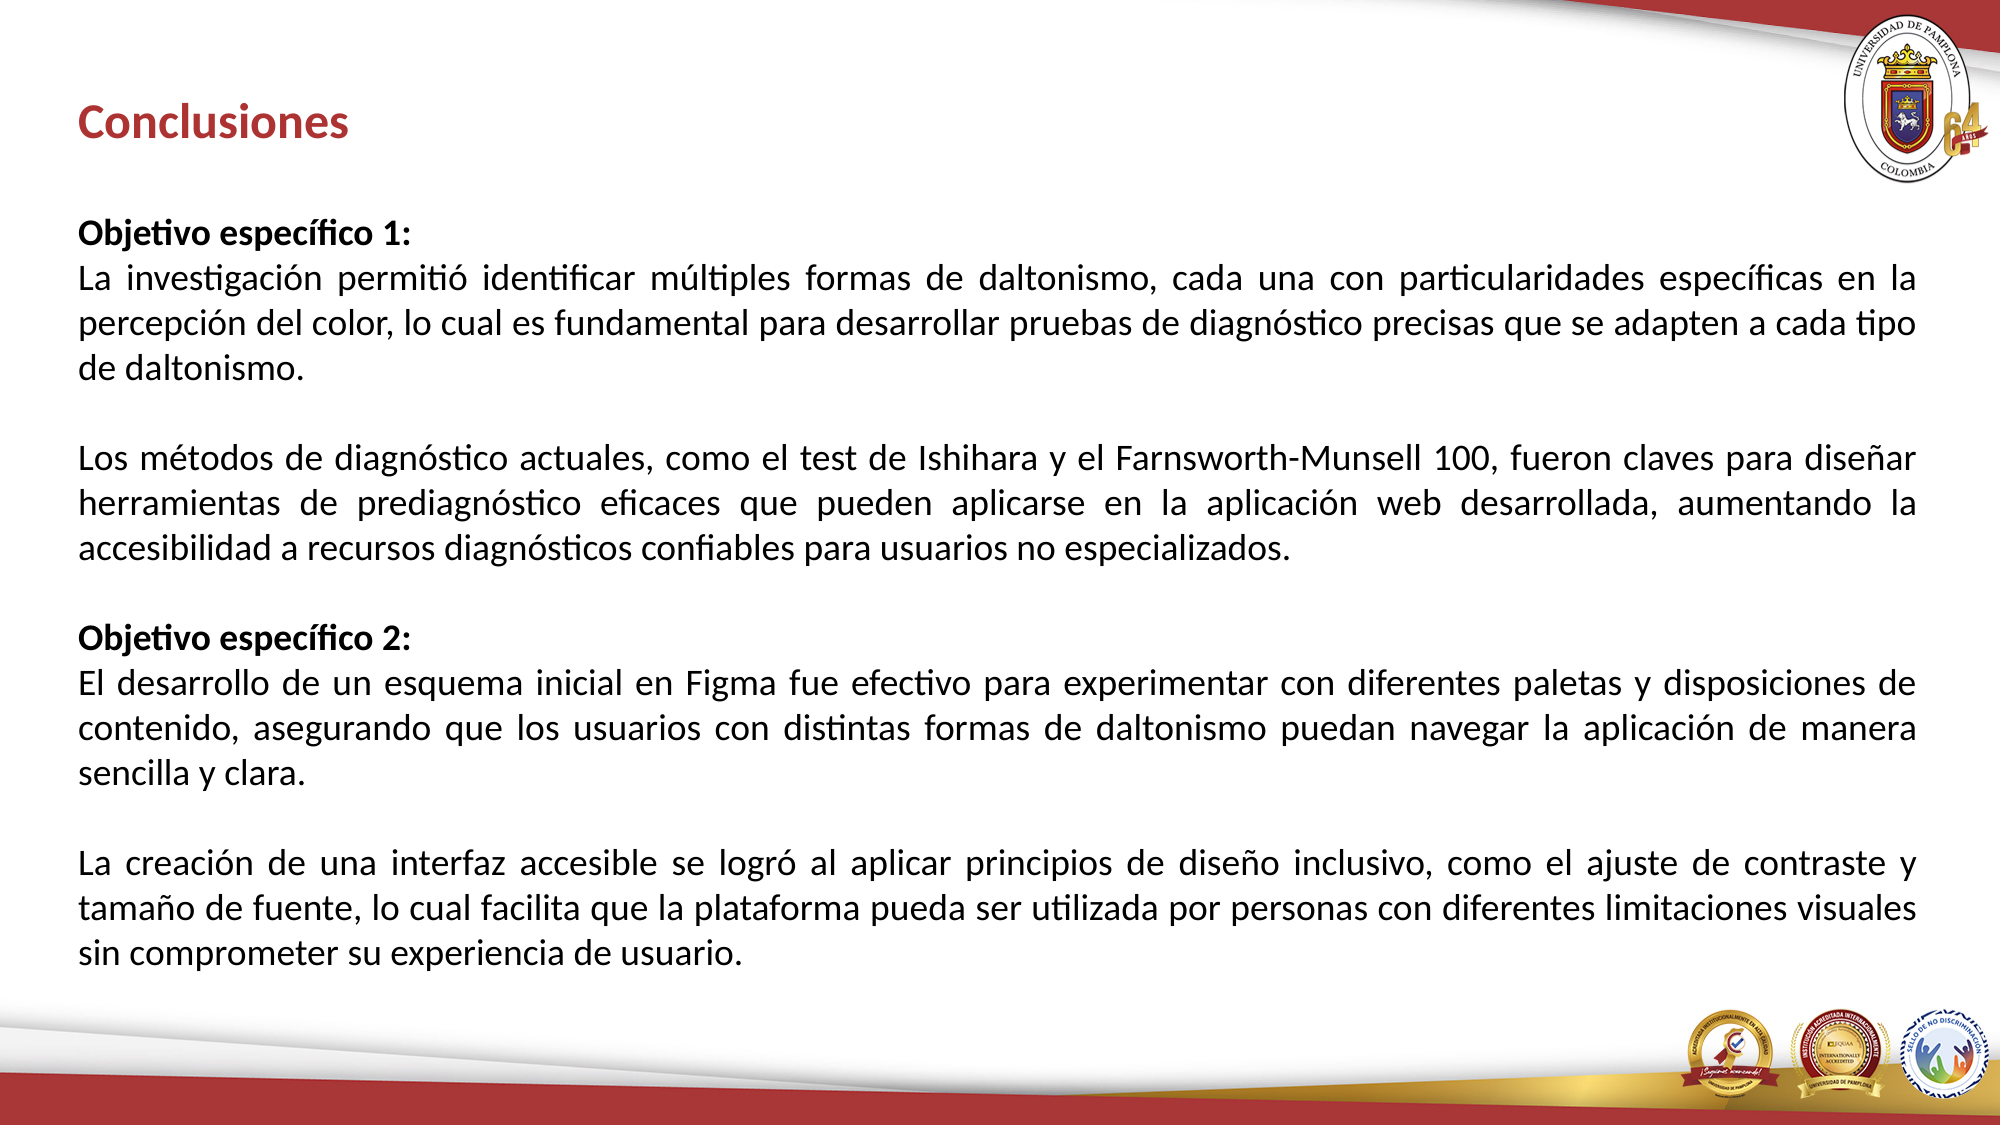

# Conclusiones
Objetivo específico 1:
La investigación permitió identificar múltiples formas de daltonismo, cada una con particularidades específicas en la percepción del color, lo cual es fundamental para desarrollar pruebas de diagnóstico precisas que se adapten a cada tipo de daltonismo.

Los métodos de diagnóstico actuales, como el test de Ishihara y el Farnsworth-Munsell 100, fueron claves para diseñar herramientas de prediagnóstico eficaces que pueden aplicarse en la aplicación web desarrollada, aumentando la accesibilidad a recursos diagnósticos confiables para usuarios no especializados.

Objetivo específico 2:
El desarrollo de un esquema inicial en Figma fue efectivo para experimentar con diferentes paletas y disposiciones de contenido, asegurando que los usuarios con distintas formas de daltonismo puedan navegar la aplicación de manera sencilla y clara.

La creación de una interfaz accesible se logró al aplicar principios de diseño inclusivo, como el ajuste de contraste y tamaño de fuente, lo cual facilita que la plataforma pueda ser utilizada por personas con diferentes limitaciones visuales sin comprometer su experiencia de usuario.